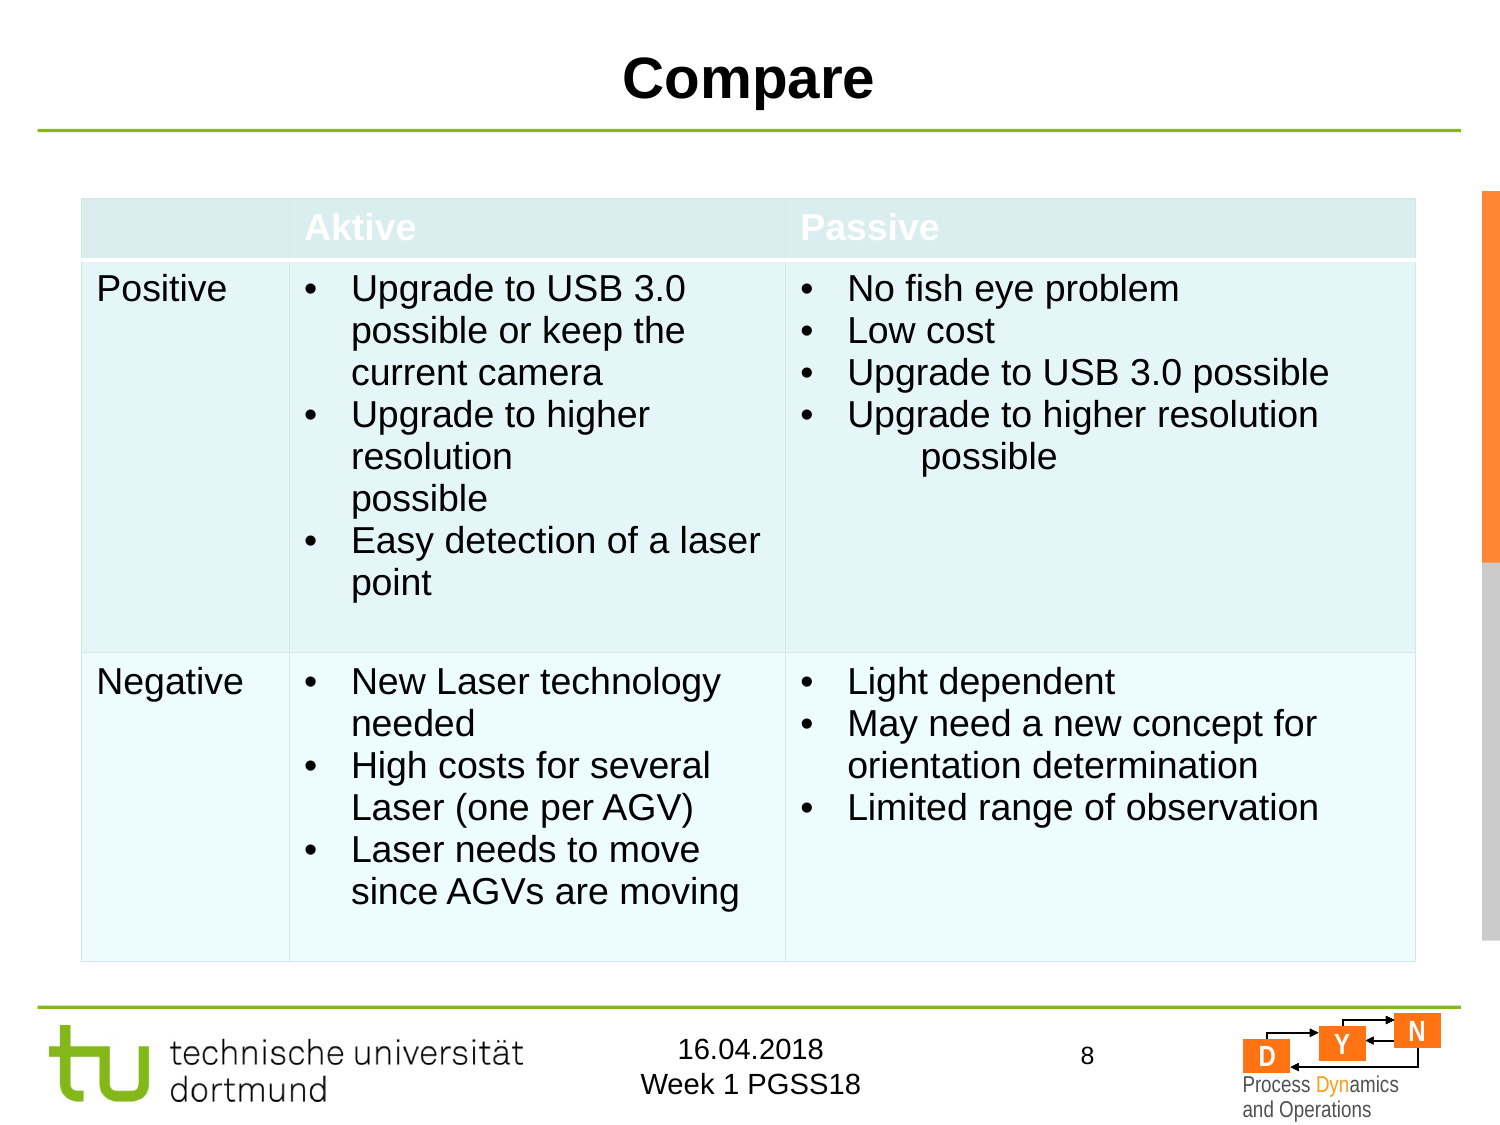

# Compare
|  | Aktive | Passive |
| --- | --- | --- |
| Positive | Upgrade to USB 3.0 possible or keep the current camera Upgrade to higher resolution possible Easy detection of a laser point | No fish eye problem Low cost Upgrade to USB 3.0 possible Upgrade to higher resolution possible |
| Negative | New Laser technology needed High costs for several Laser (one per AGV) Laser needs to move since AGVs are moving | Light dependent May need a new concept for orientation determination Limited range of observation |
8